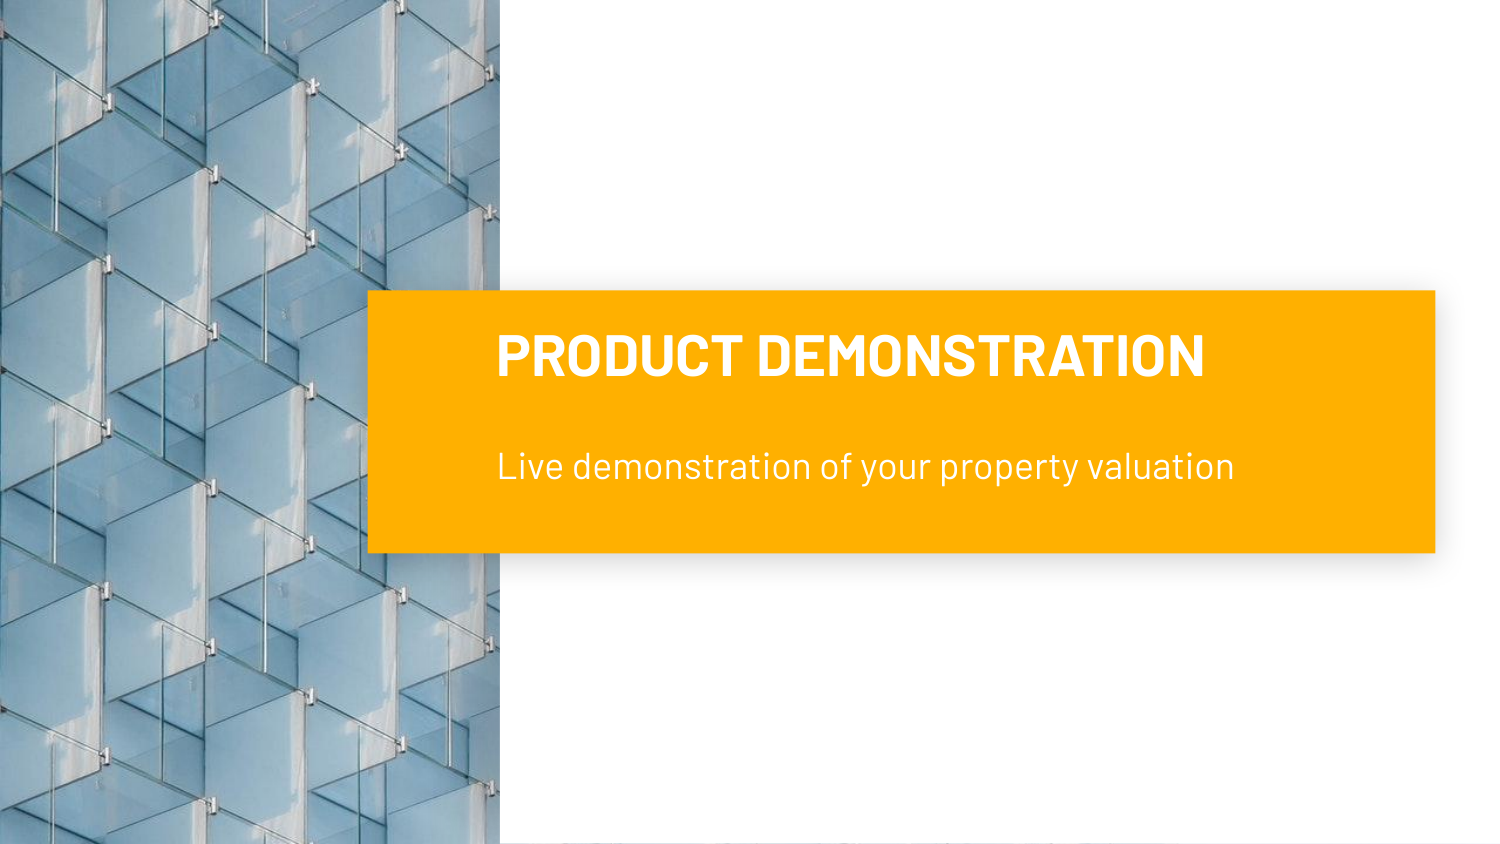

# PRODUCT DEMONSTRATION
Live demonstration of your property valuation